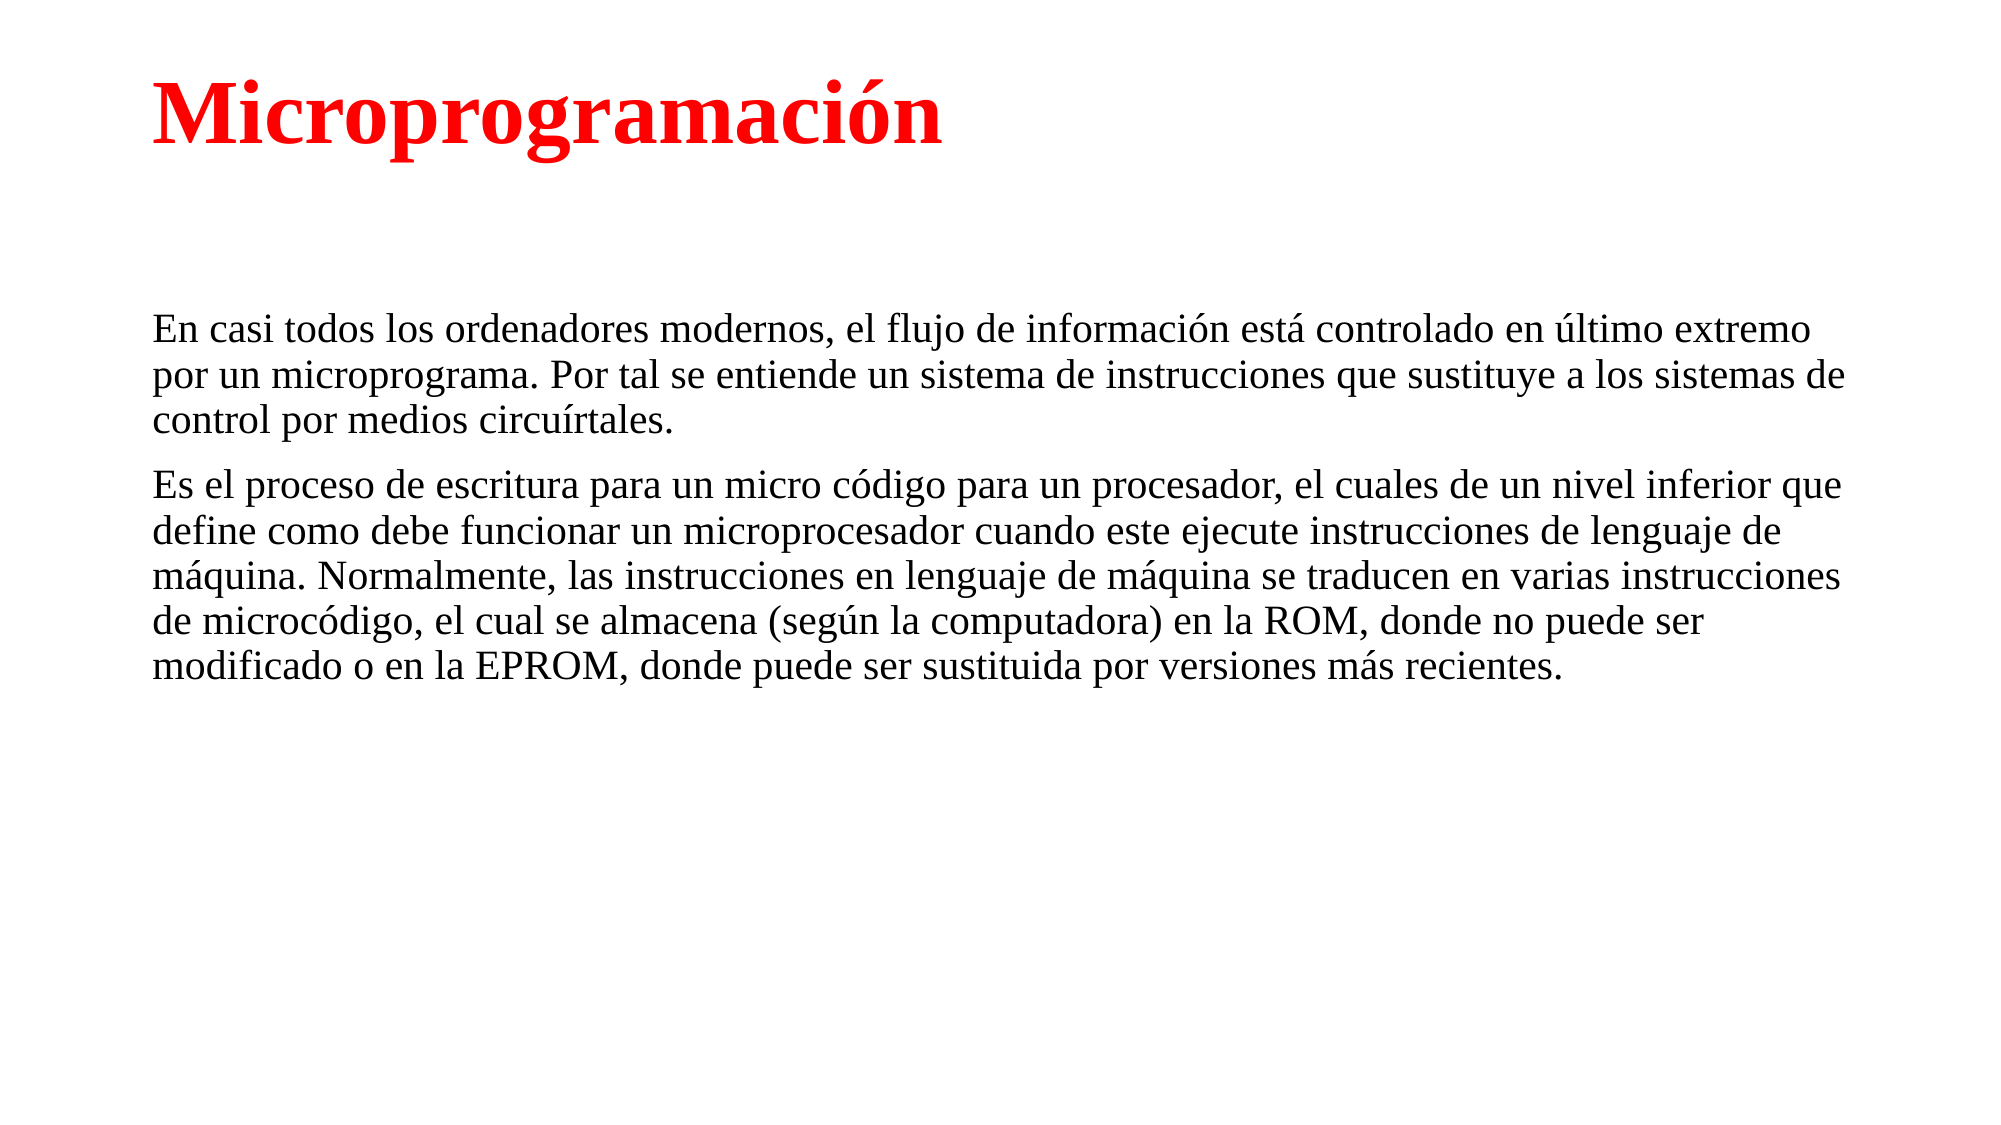

# Microprogramación
En casi todos los ordenadores modernos, el flujo de información está controlado en último extremo por un microprograma. Por tal se entiende un sistema de instrucciones que sustituye a los sistemas de control por medios circuírtales.
Es el proceso de escritura para un micro código para un procesador, el cuales de un nivel inferior que define como debe funcionar un microprocesador cuando este ejecute instrucciones de lenguaje de máquina. Normalmente, las instrucciones en lenguaje de máquina se traducen en varias instrucciones de microcódigo, el cual se almacena (según la computadora) en la ROM, donde no puede ser modificado o en la EPROM, donde puede ser sustituida por versiones más recientes.